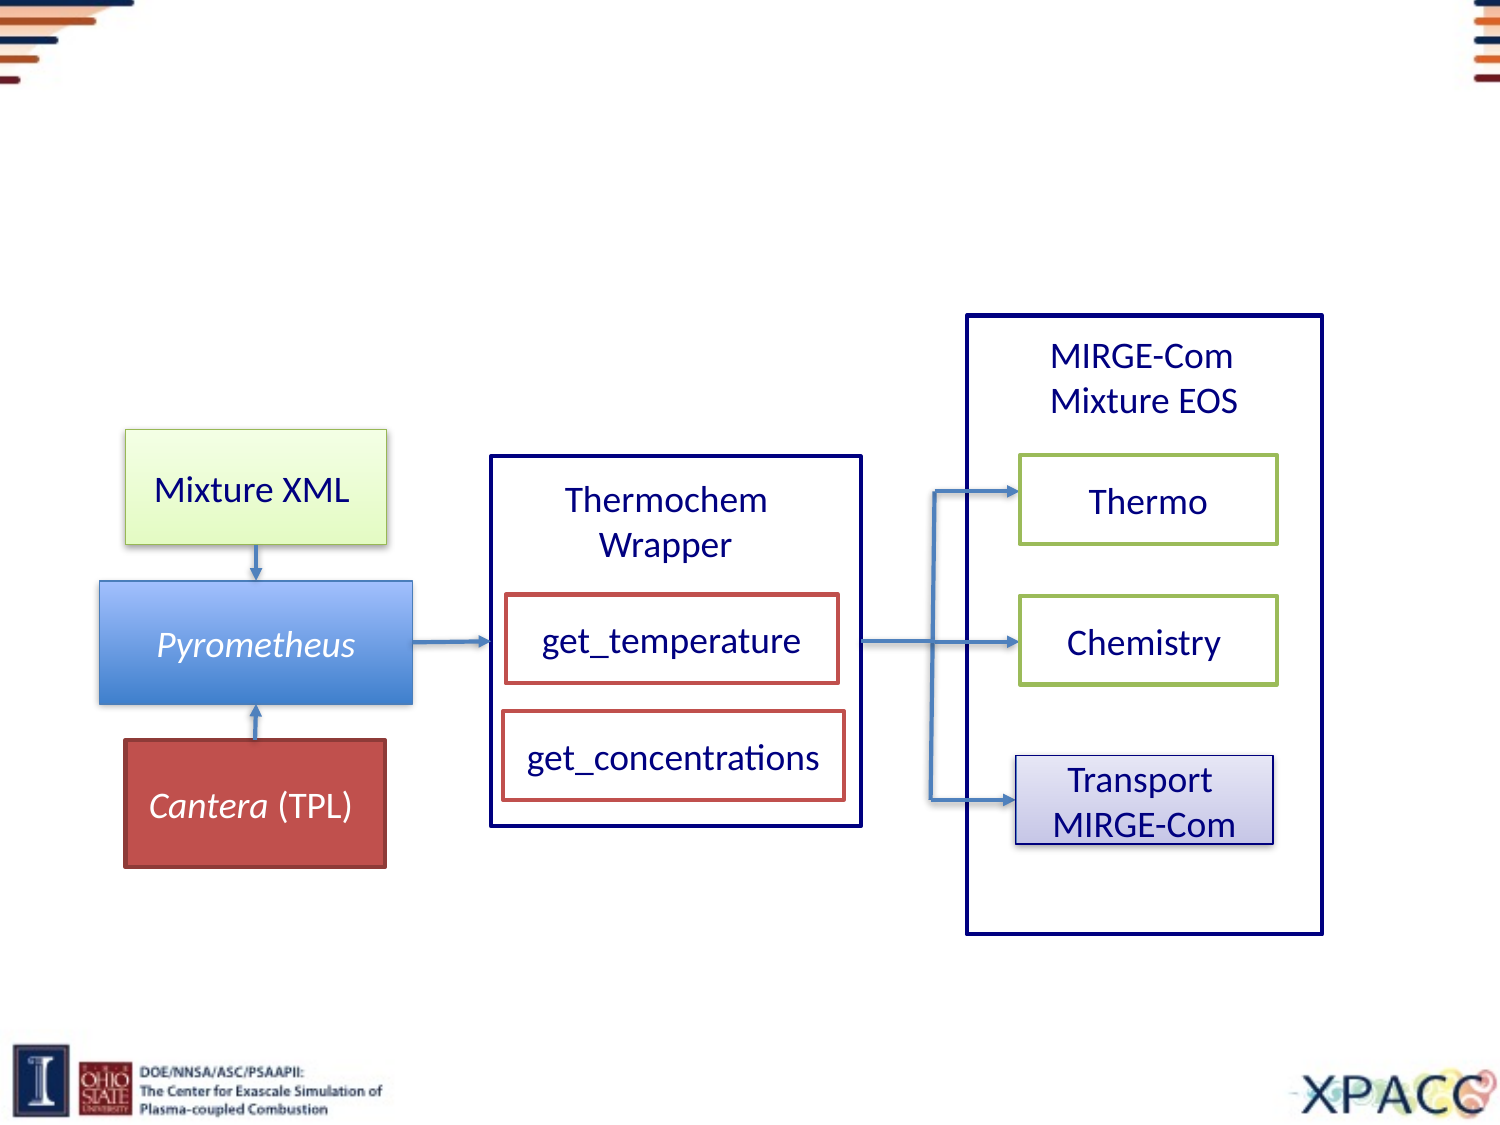

#

MIRGE-Com
Mixture EOS
 Thermo
Chemistry
Transport
MIRGE-Com
Mixture XML
Pyrometheus
Cantera (TPL)

Thermochem
    Wrapper
 get_temperature
 get_concentrations